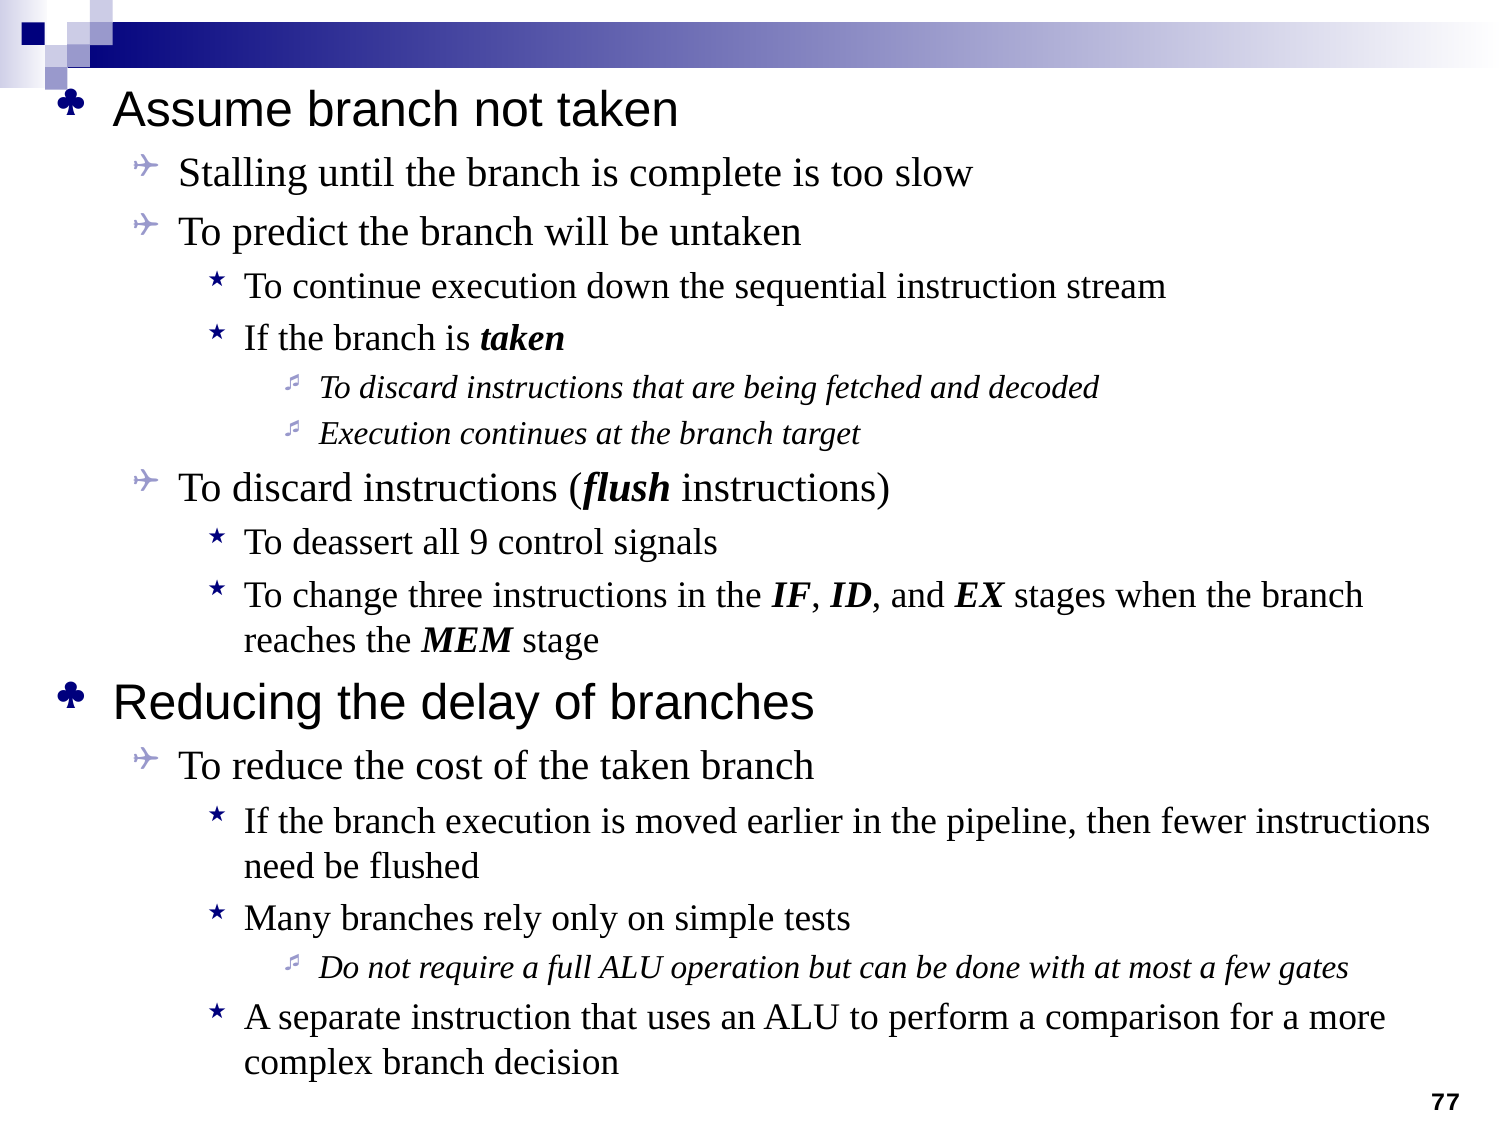

Assume branch not taken
Stalling until the branch is complete is too slow
To predict the branch will be untaken
To continue execution down the sequential instruction stream
If the branch is taken
To discard instructions that are being fetched and decoded
Execution continues at the branch target
To discard instructions (flush instructions)
To deassert all 9 control signals
To change three instructions in the IF, ID, and EX stages when the branch reaches the MEM stage
Reducing the delay of branches
To reduce the cost of the taken branch
If the branch execution is moved earlier in the pipeline, then fewer instructions need be flushed
Many branches rely only on simple tests
Do not require a full ALU operation but can be done with at most a few gates
A separate instruction that uses an ALU to perform a comparison for a more complex branch decision
77